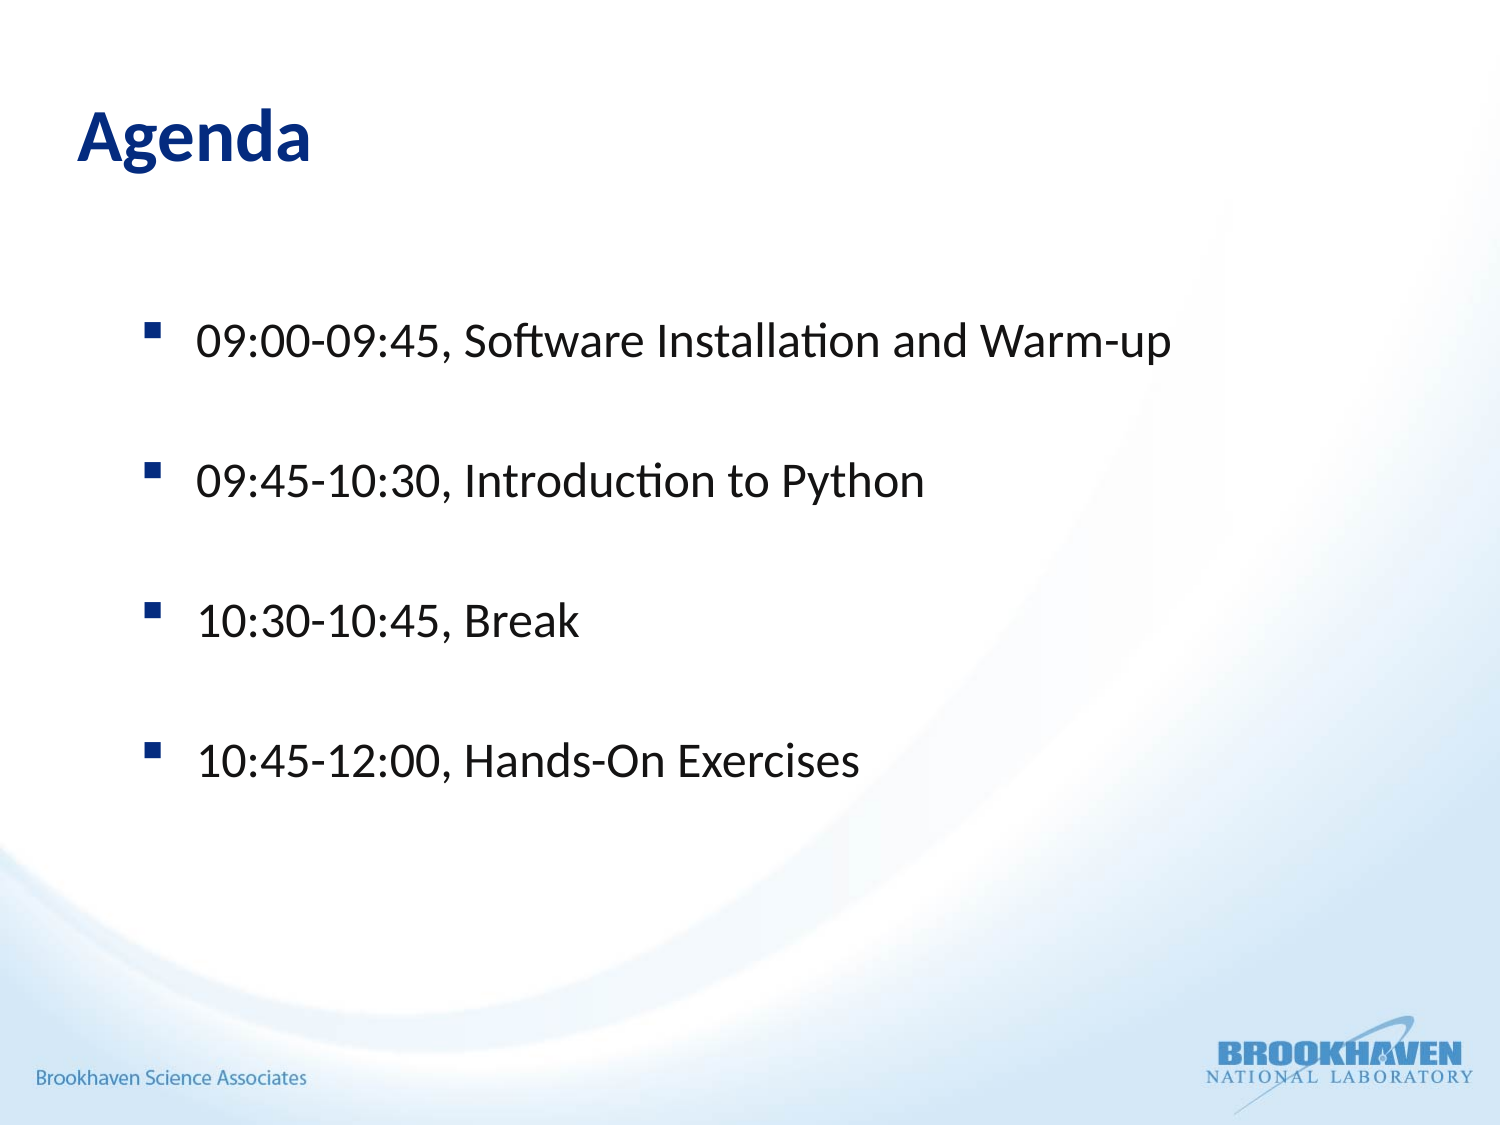

# Agenda
09:00-09:45, Software Installation and Warm-up

09:45-10:30, Introduction to Python

10:30-10:45, Break

10:45-12:00, Hands-On Exercises